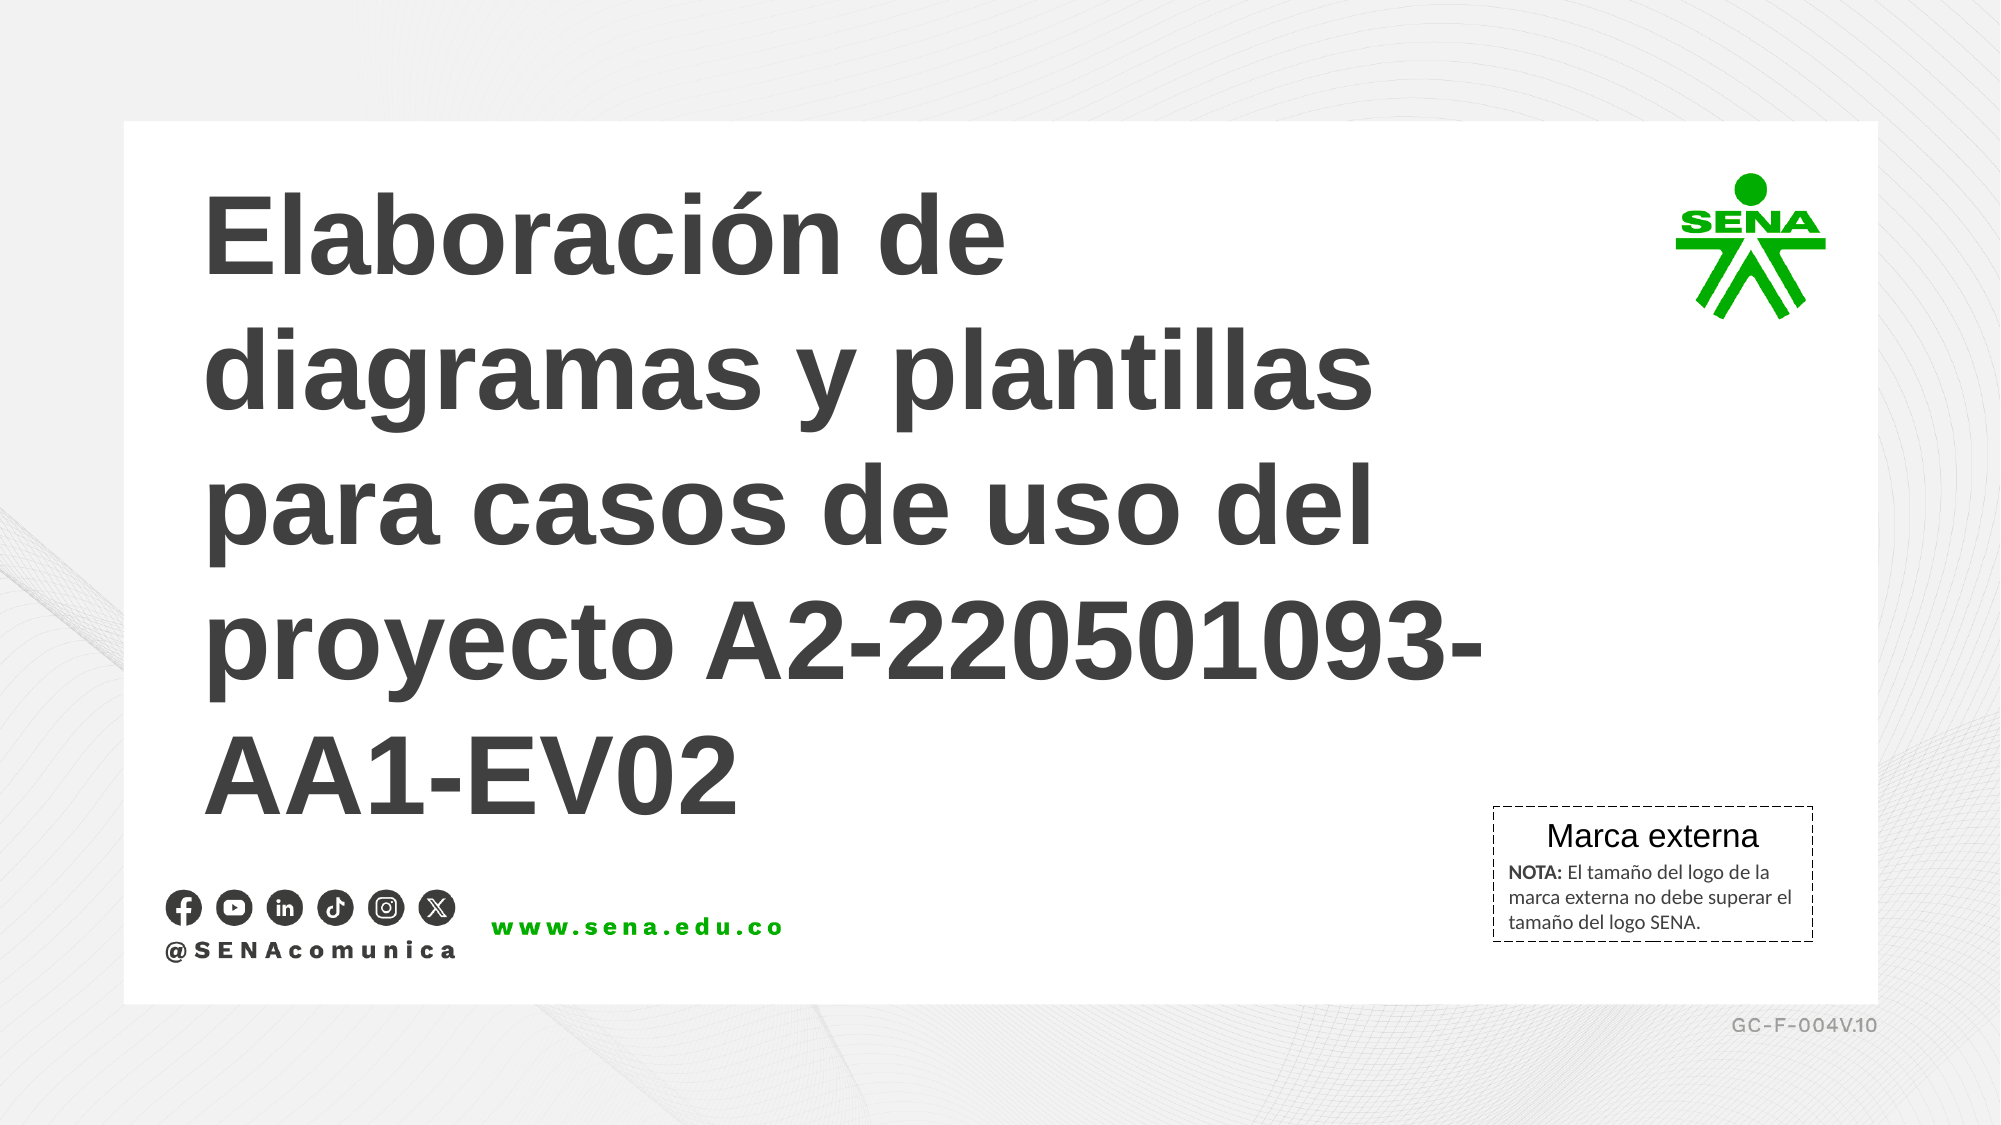

Elaboración de diagramas y plantillas para casos de uso del proyecto A2-220501093-AA1-EV02

Marca externa
NOTA: El tamaño del logo de la marca externa no debe superar el tamaño del logo SENA.